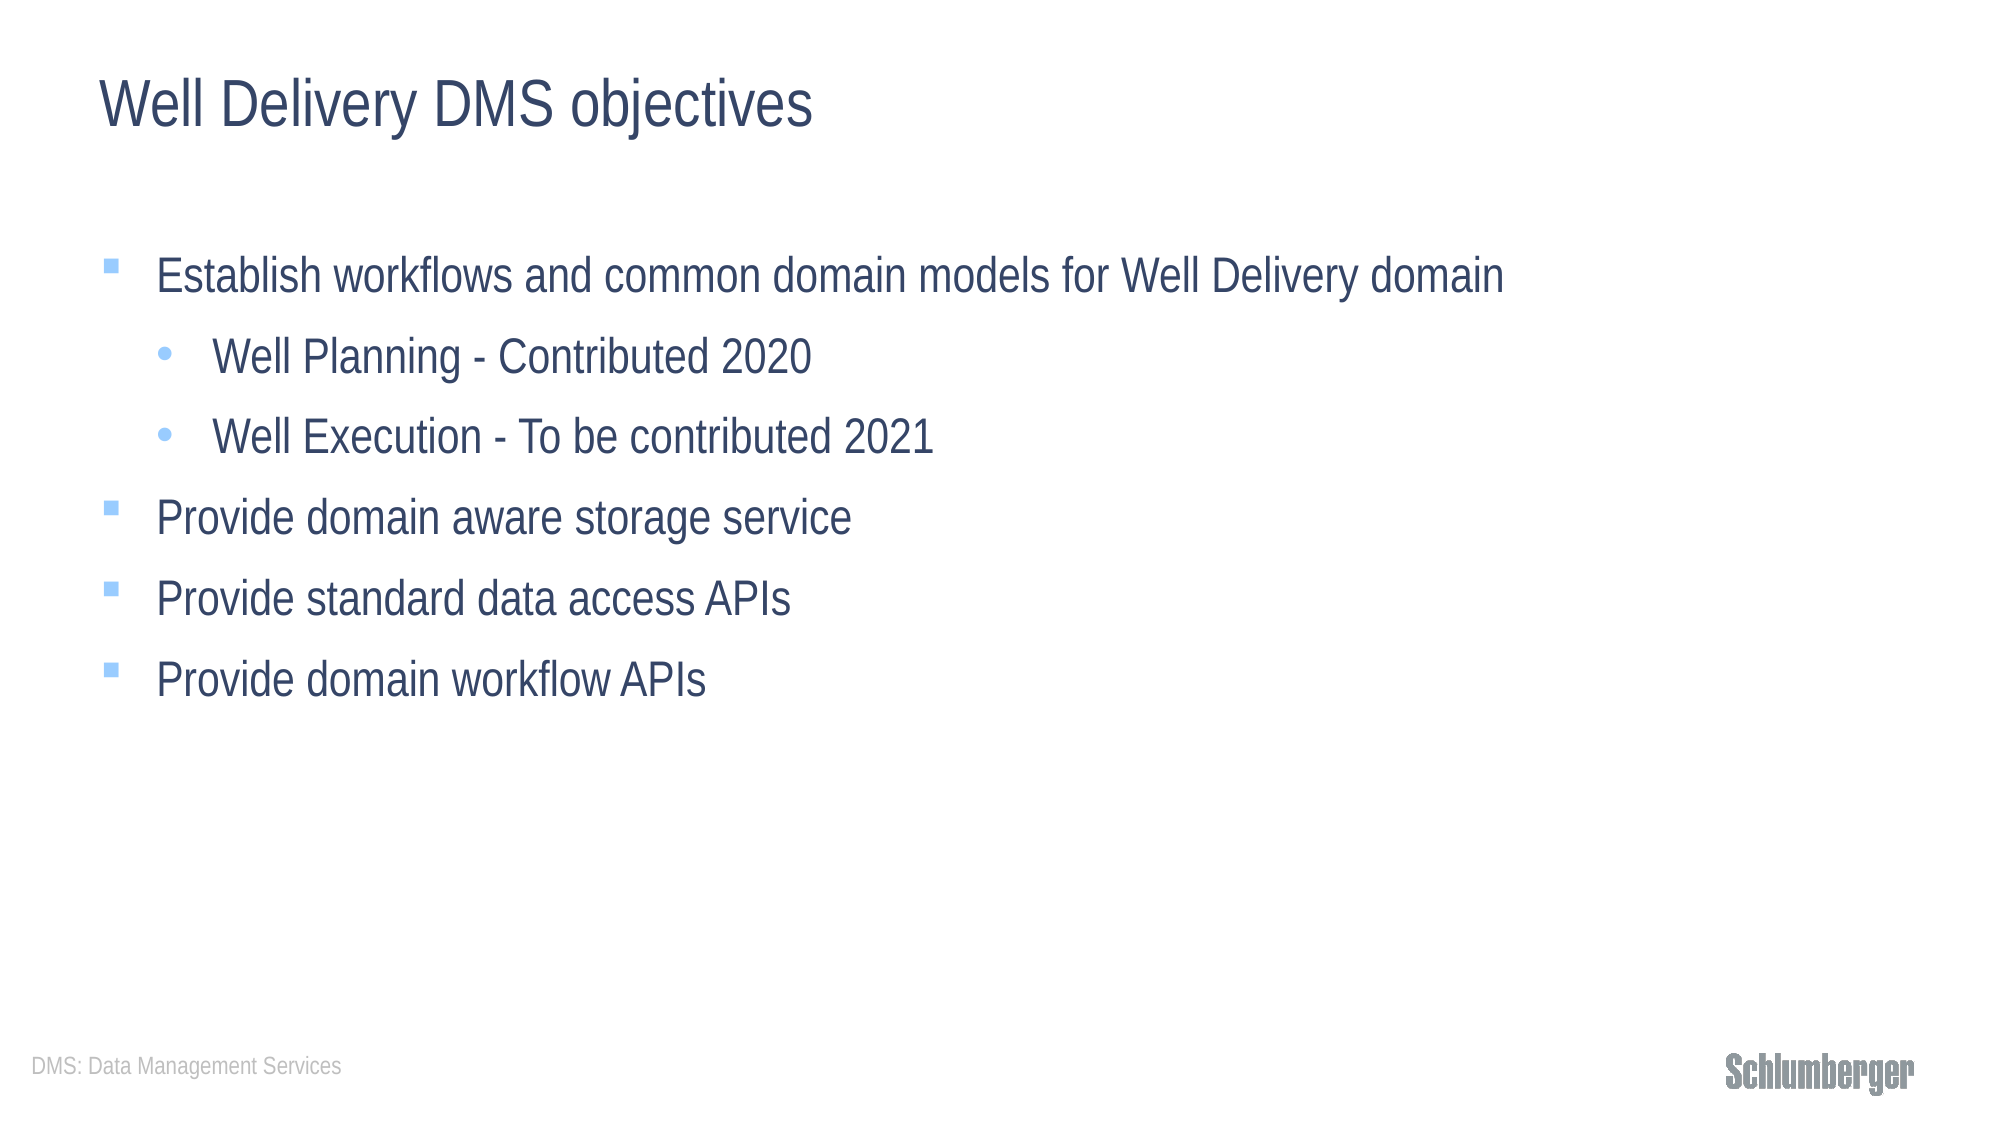

# Well Delivery DMS objectives
Establish workflows and common domain models for Well Delivery domain
Well Planning - Contributed 2020
Well Execution - To be contributed 2021
Provide domain aware storage service
Provide standard data access APIs
Provide domain workflow APIs
DMS: Data Management Services